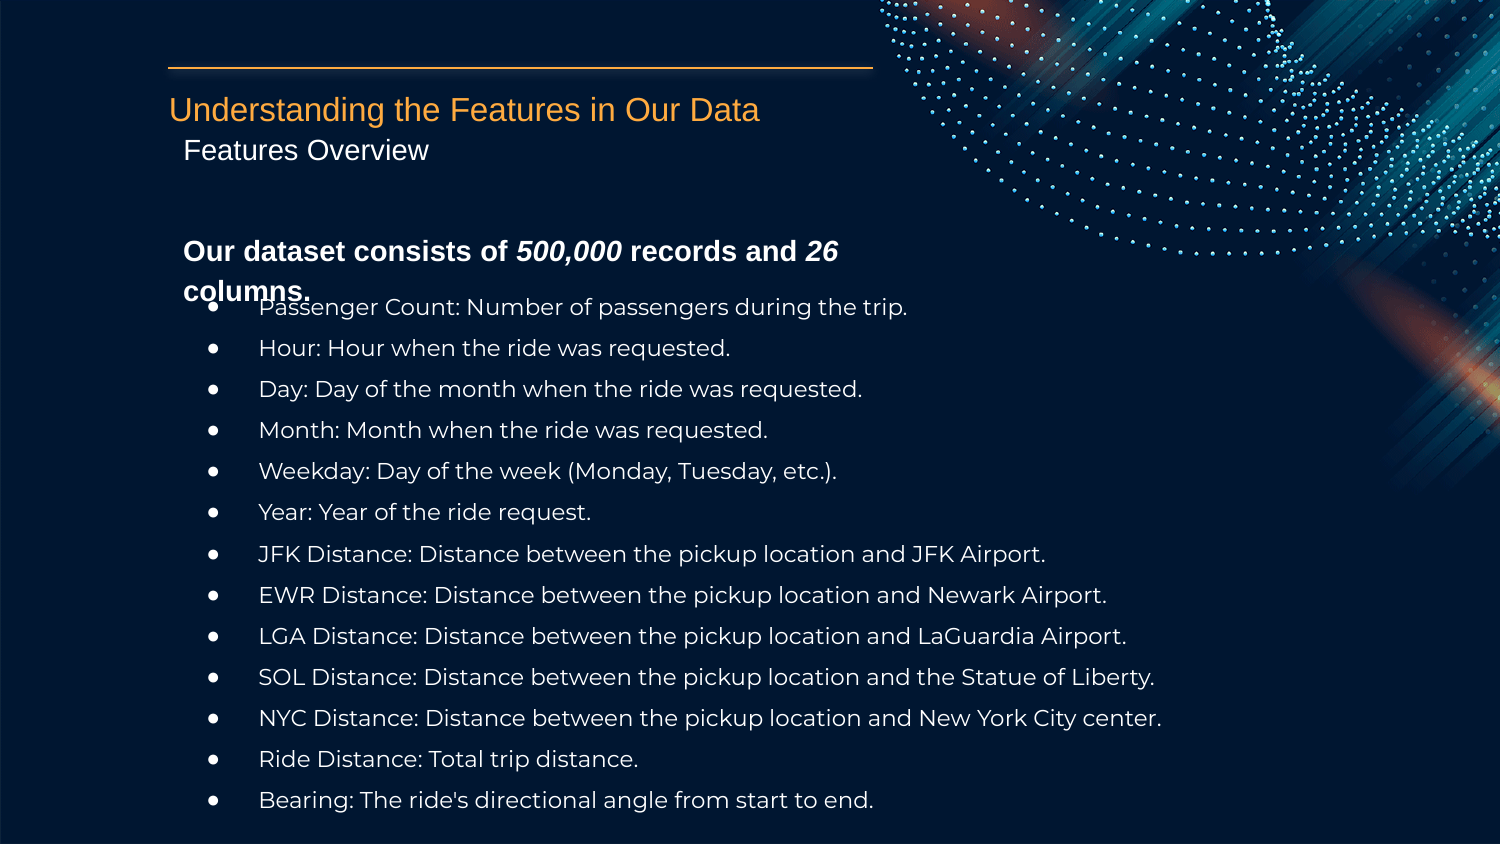

# Understanding the Features in Our Data
Features Overview
Our dataset consists of 500,000 records and 26 columns.
Passenger Count: Number of passengers during the trip.
Hour: Hour when the ride was requested.
Day: Day of the month when the ride was requested.
Month: Month when the ride was requested.
Weekday: Day of the week (Monday, Tuesday, etc.).
Year: Year of the ride request.
JFK Distance: Distance between the pickup location and JFK Airport.
EWR Distance: Distance between the pickup location and Newark Airport.
LGA Distance: Distance between the pickup location and LaGuardia Airport.
SOL Distance: Distance between the pickup location and the Statue of Liberty.
NYC Distance: Distance between the pickup location and New York City center.
Ride Distance: Total trip distance.
Bearing: The ride's directional angle from start to end.